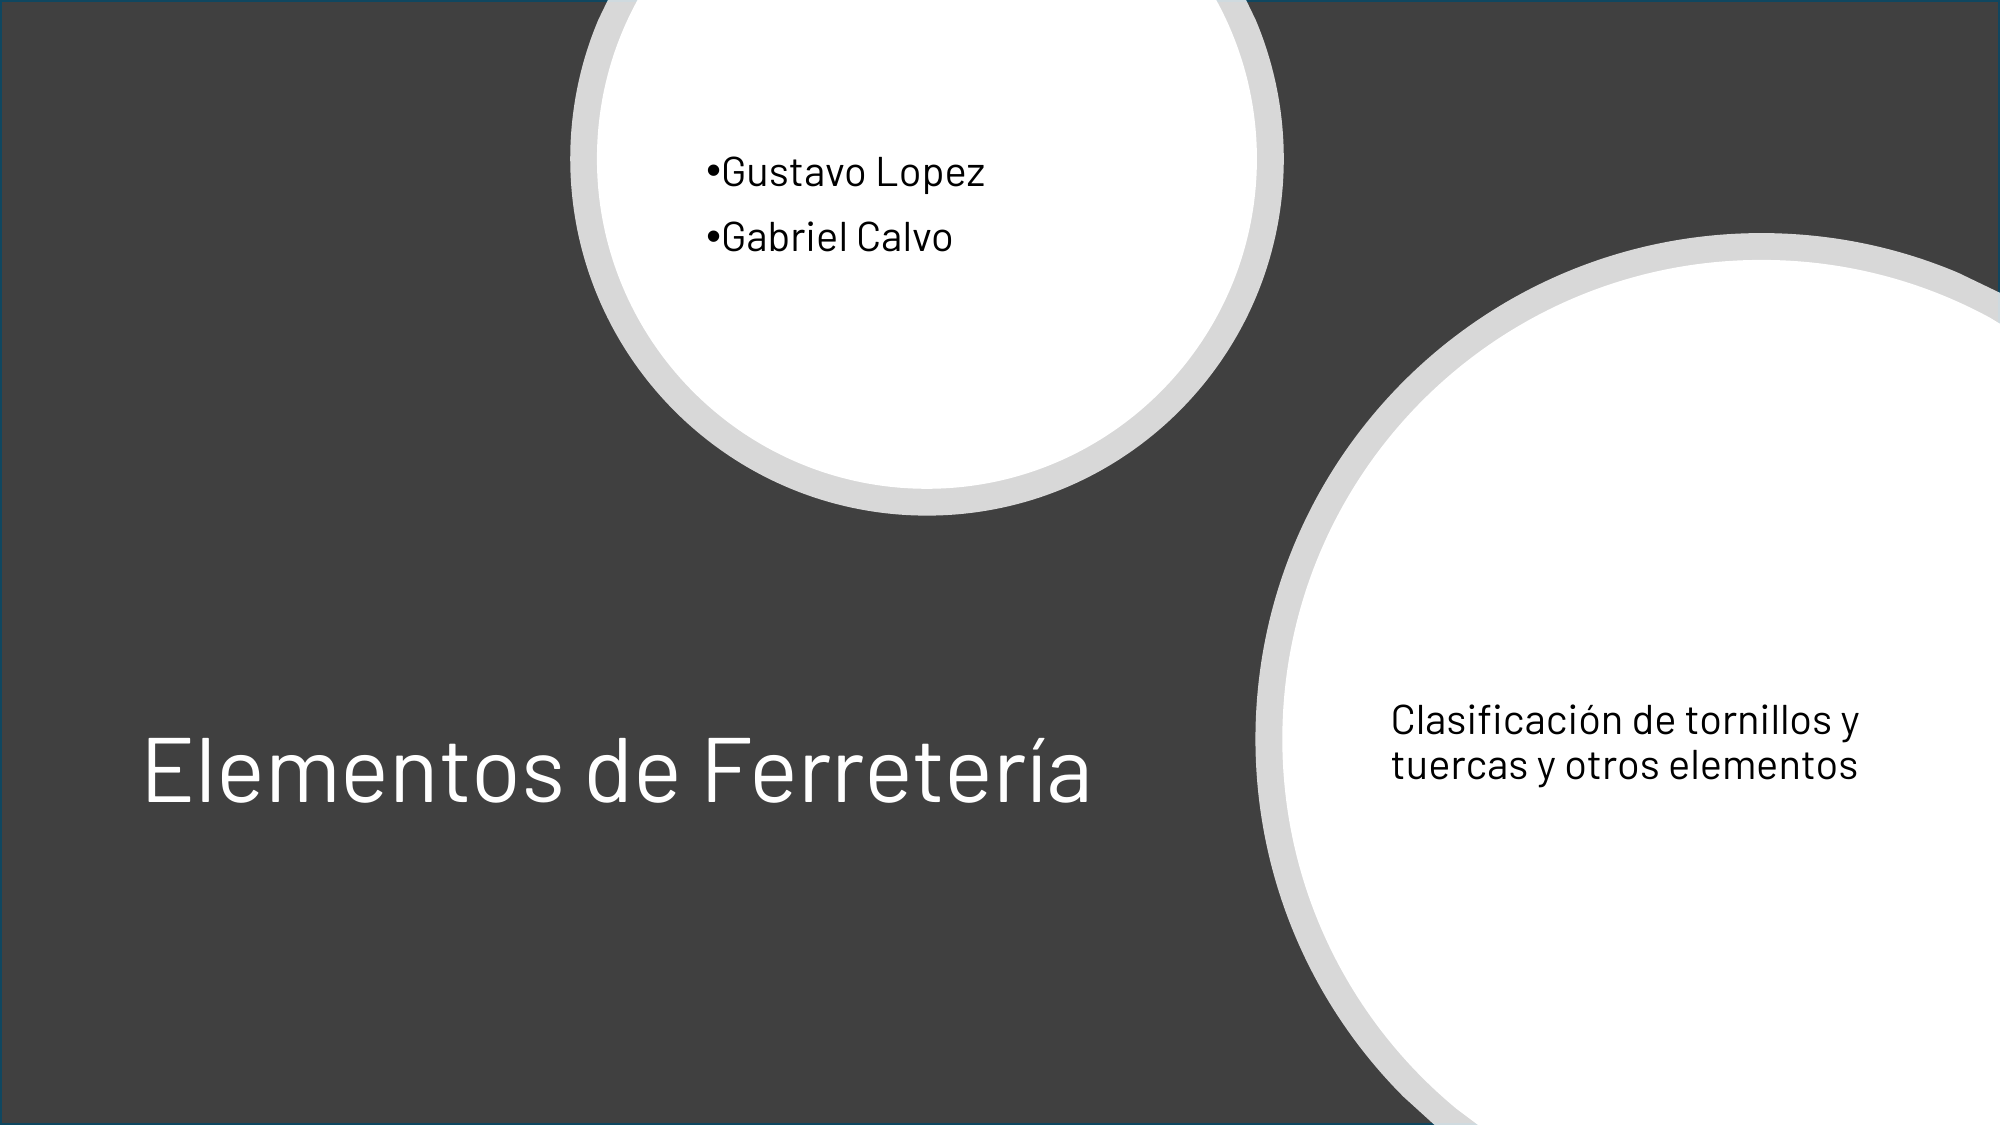

Gustavo Lopez
Gabriel Calvo

Clasificación de tornillos y tuercas y otros elementos
# Elementos de Ferretería